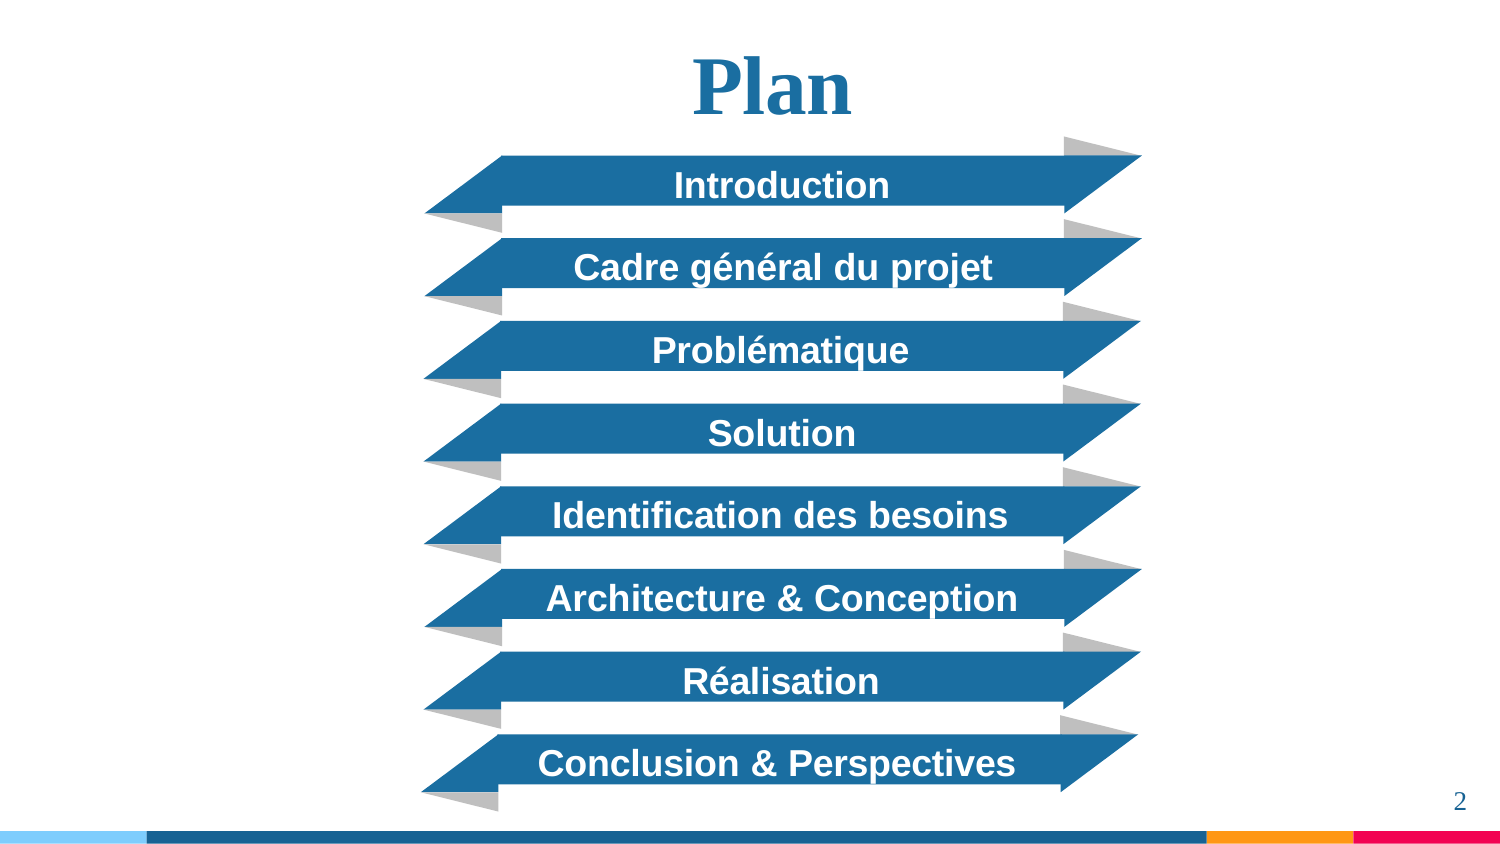

# Plan

Introduction

Cadre général du projet

Problématique

Solution

Identification des besoins

Architecture & Conception

Réalisation

Conclusion & Perspectives
2